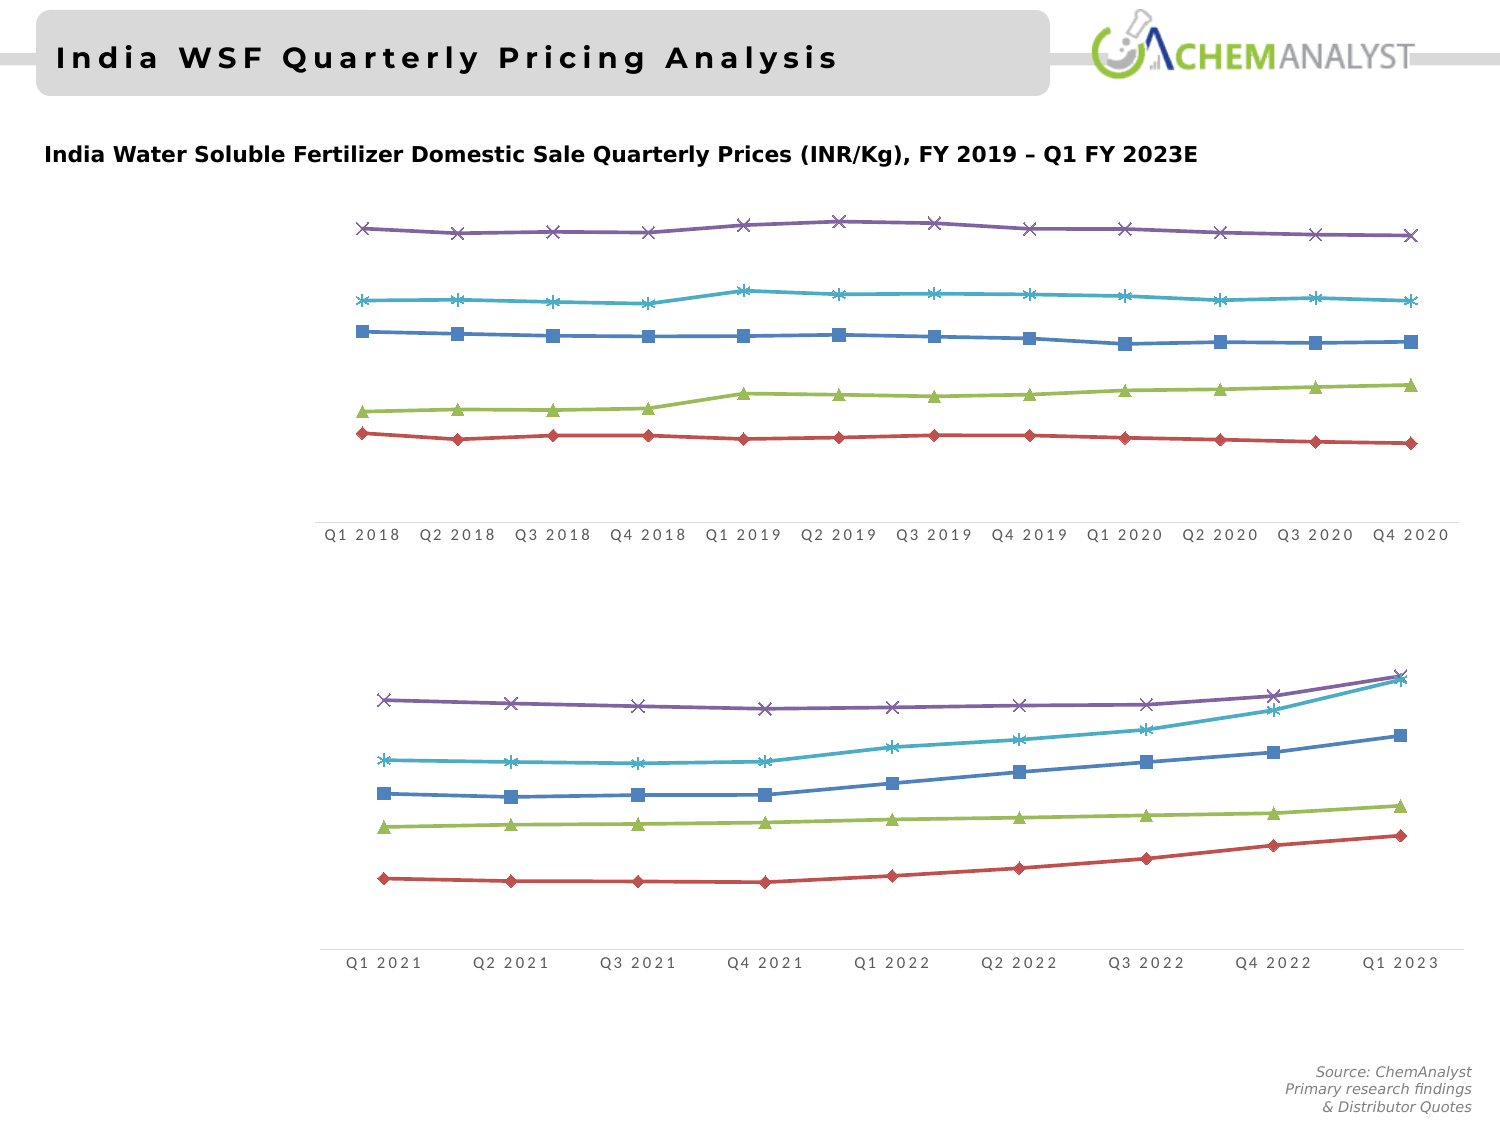

India WSF Quarterly Pricing Analysis
India Water Soluble Fertilizer Domestic Sale Quarterly Prices (INR/Kg), FY 2019 – Q1 FY 2023E

### Chart

| Category | Calcium Nitrate (15.5-0-0-19) | Potassium Nitrate (13-0-45) | Potassium Sulphate (0-0-50) | Mono Ammonium Phosphate (12-61-0) | Mono Potassium Phosphate (0- 52-34) |
|---|---|---|---|---|---|
| Q1 2018 | 48.75 | 104.25 | 60.55 | 160.65 | 121.3 |
| Q2 2018 | 45.35 | 103.1 | 61.75 | 158.05 | 121.7 |
| Q3 2018 | 47.45 | 102.0 | 61.4 | 158.85 | 120.5 |
| Q4 2018 | 47.45 | 101.65 | 62.3 | 158.45 | 119.54 |
| Q1 2019 | 45.55 | 101.86 | 70.45 | 162.5 | 126.68 |
| Q2 2019 | 46.35 | 102.57 | 69.8 | 164.5 | 124.68 |
| Q3 2019 | 47.58 | 101.54 | 68.9 | 163.57 | 125.03 |
| Q4 2019 | 47.52 | 100.55 | 69.86 | 160.46 | 124.61 |
| Q1 2020 | 46.23 | 97.54 | 72.13 | 160.42 | 123.73 |
| Q2 2020 | 45.18 | 98.57 | 72.76 | 158.43 | 121.46 |
| Q3 2020 | 44.02 | 98.1 | 73.98 | 157.31 | 122.67 |
| Q4 2020 | 43.25 | 98.74 | 75.14 | 156.82 | 121.13 |

### Chart

| Category | Calcium Nitrate (15.5-0-0-19) | Potassium Nitrate (13-0-45) | Potassium Sulphate (0-0-50) | Mono Ammonium Phosphate (12-61-0) | Mono Potassium Phosphate (0- 52-34) |
|---|---|---|---|---|---|
| Q1 2021 | 44.87 | 98.43 | 77.43 | 157.46 | 119.58 |
| Q2 2021 | 43.23 | 96.35 | 78.85 | 155.38 | 118.42 |
| Q3 2021 | 43.01 | 97.57 | 79.31 | 153.6 | 117.56 |
| Q4 2021 | 42.52 | 97.68 | 80.21 | 152.03 | 118.67 |
| Q1 2022 | 46.491368 | 104.95716 | 82.183166 | 152.881368 | 127.783856 |
| Q2 2022 | 51.326470272 | 112.073255448 | 83.2844204244 | 154.0738426704 | 132.4863019008 |
| Q3 2022 | 57.3881264111232 | 118.30452845090879 | 84.72524089774211 | 154.5668789669453 | 138.83239576184832 |
| Q4 2022 | 65.80696455563498 | 124.49185528889132 | 86.08084475210599 | 160.06945985816856 | 151.13294602634807 |
| Q1 2023 | 71.95333504513128 | 135.01141706080264 | 90.78085887557097 | 172.6509194030206 | 170.296603582489 |
Source: ChemAnalyst Primary research findings & Distributor Quotes